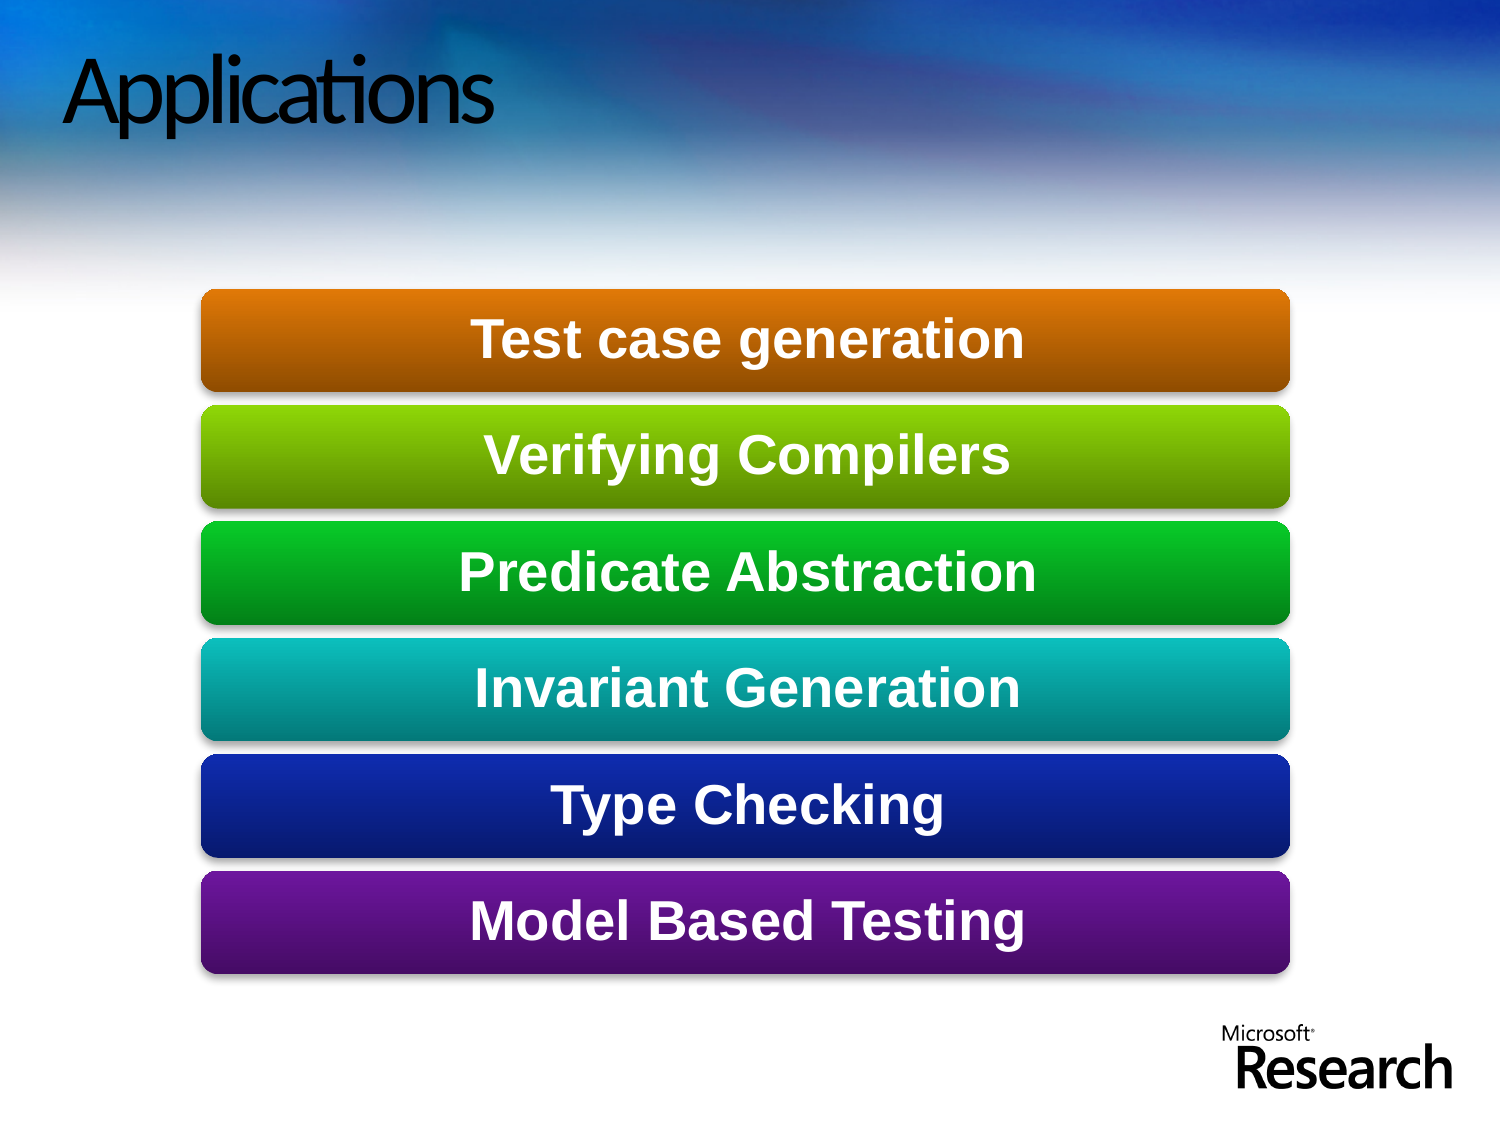

# Applications
Test case generation
Verifying Compilers
Predicate Abstraction
Invariant Generation
Type Checking
Model Based Testing